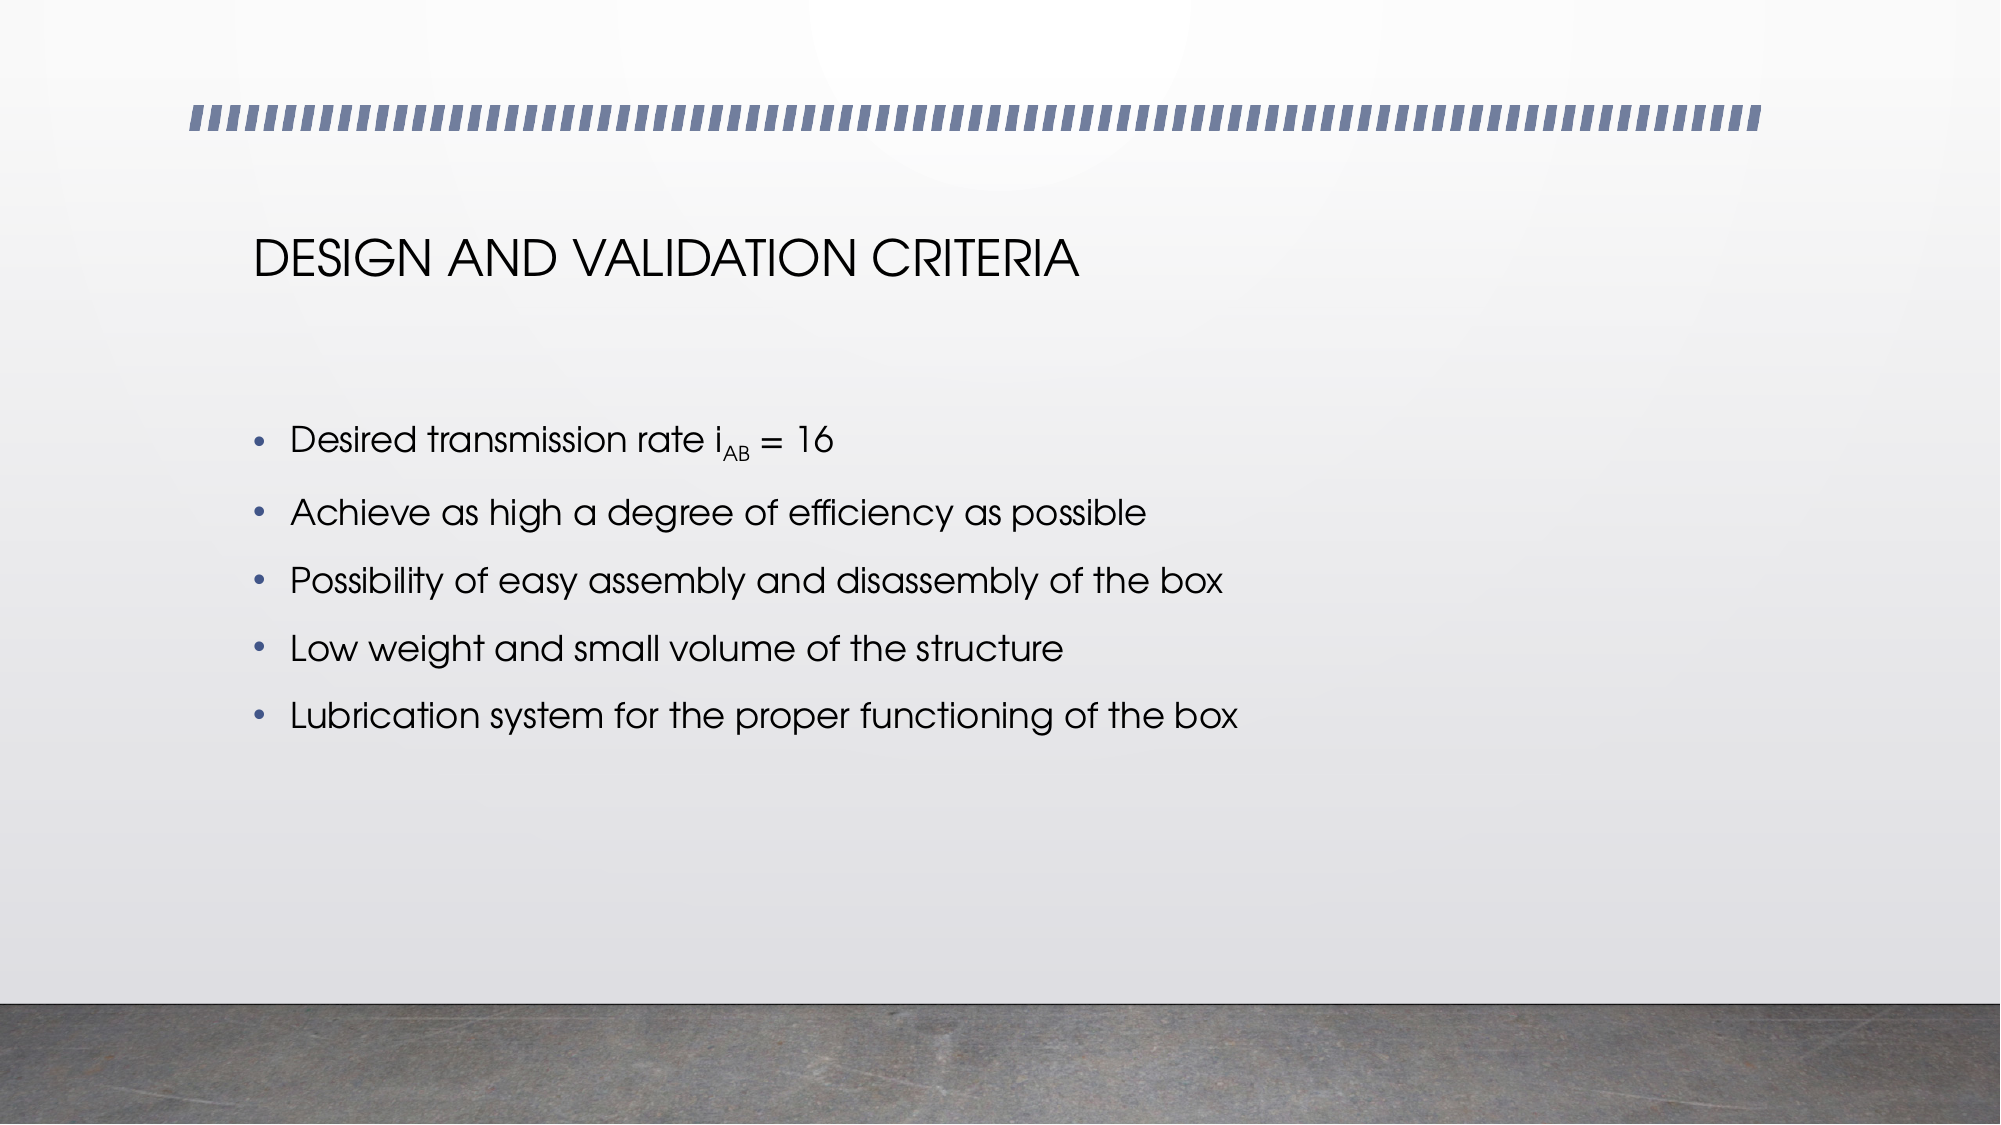

# DESIGN AND VALIDATION CRITERIA
Desired transmission rate iAB = 16
Achieve as high a degree of efficiency as possible
Possibility of easy assembly and disassembly of the box
Low weight and small volume of the structure
Lubrication system for the proper functioning of the box